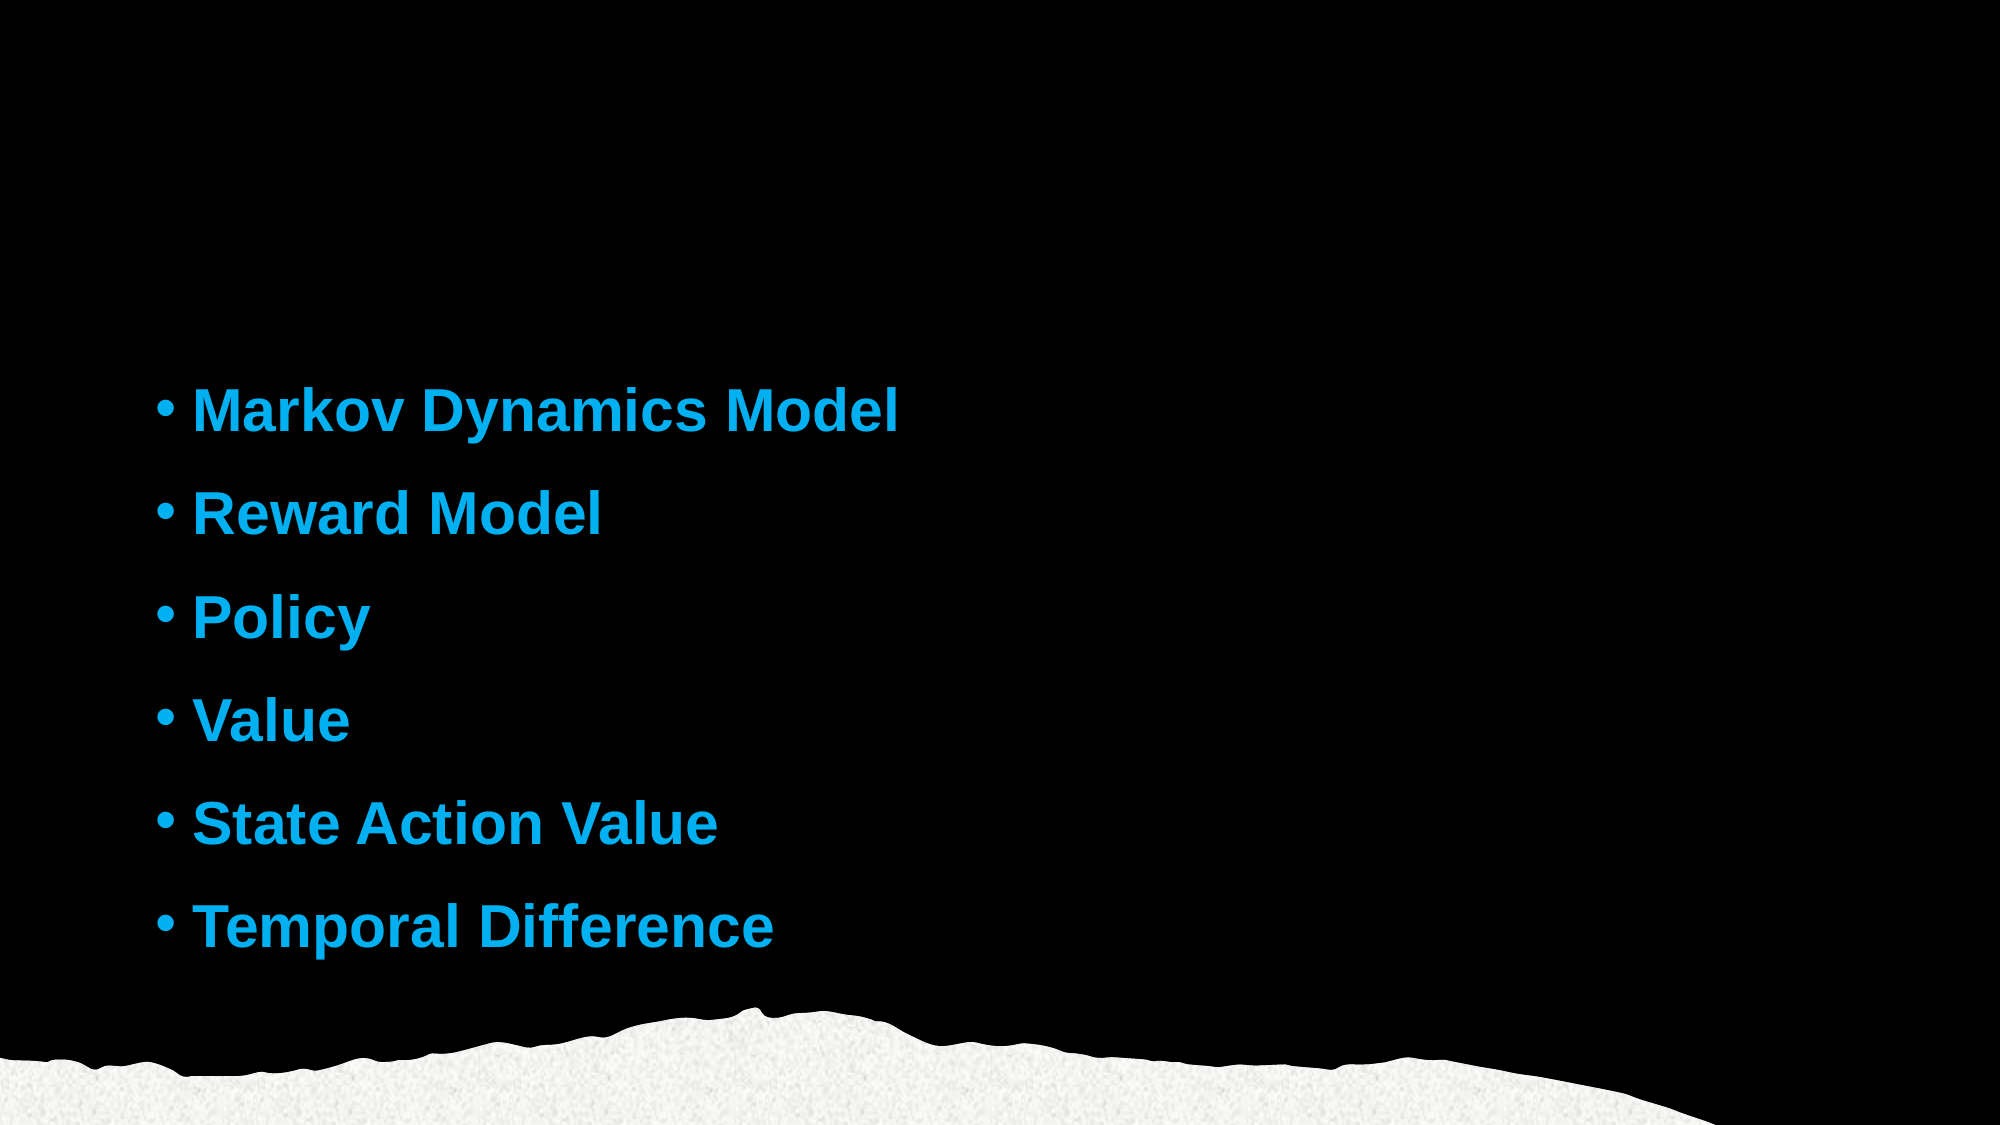

# Important Concepts for Clearer Understanding
Markov Dynamics Model
Reward Model
Policy
Value
State Action Value
Temporal Difference